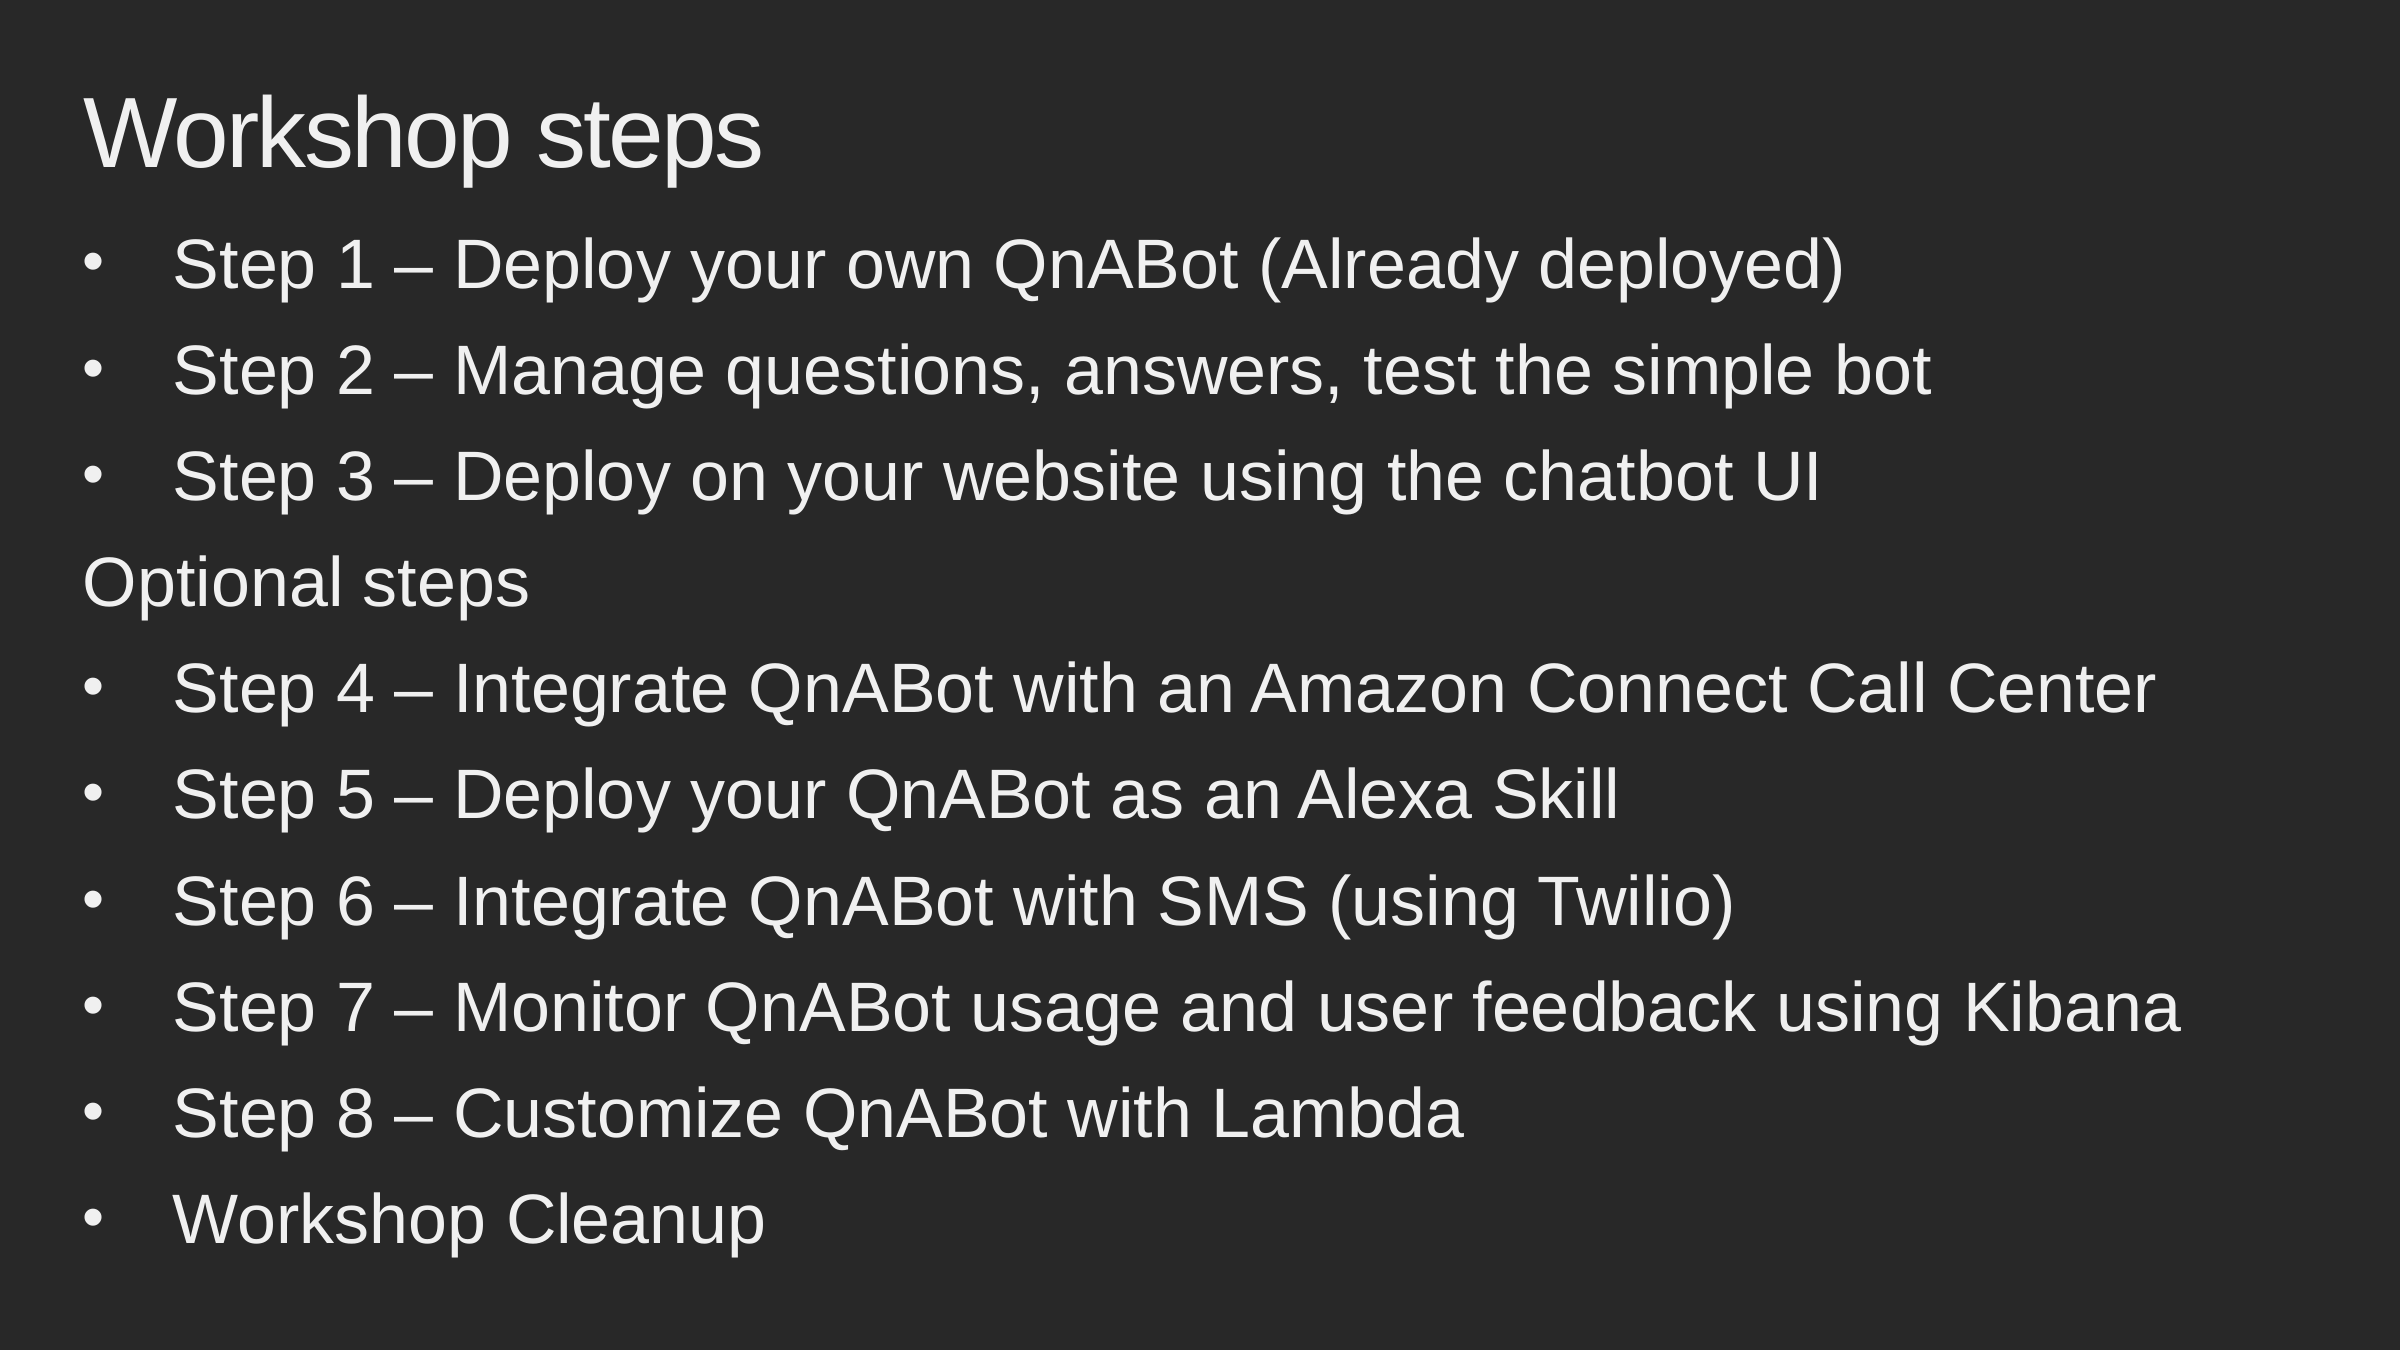

# Workshop steps
Step 1 – Deploy your own QnABot (Already deployed)
Step 2 – Manage questions, answers, test the simple bot
Step 3 – Deploy on your website using the chatbot UI
Optional steps
Step 4 – Integrate QnABot with an Amazon Connect Call Center
Step 5 – Deploy your QnABot as an Alexa Skill
Step 6 – Integrate QnABot with SMS (using Twilio)
Step 7 – Monitor QnABot usage and user feedback using Kibana
Step 8 – Customize QnABot with Lambda
Workshop Cleanup